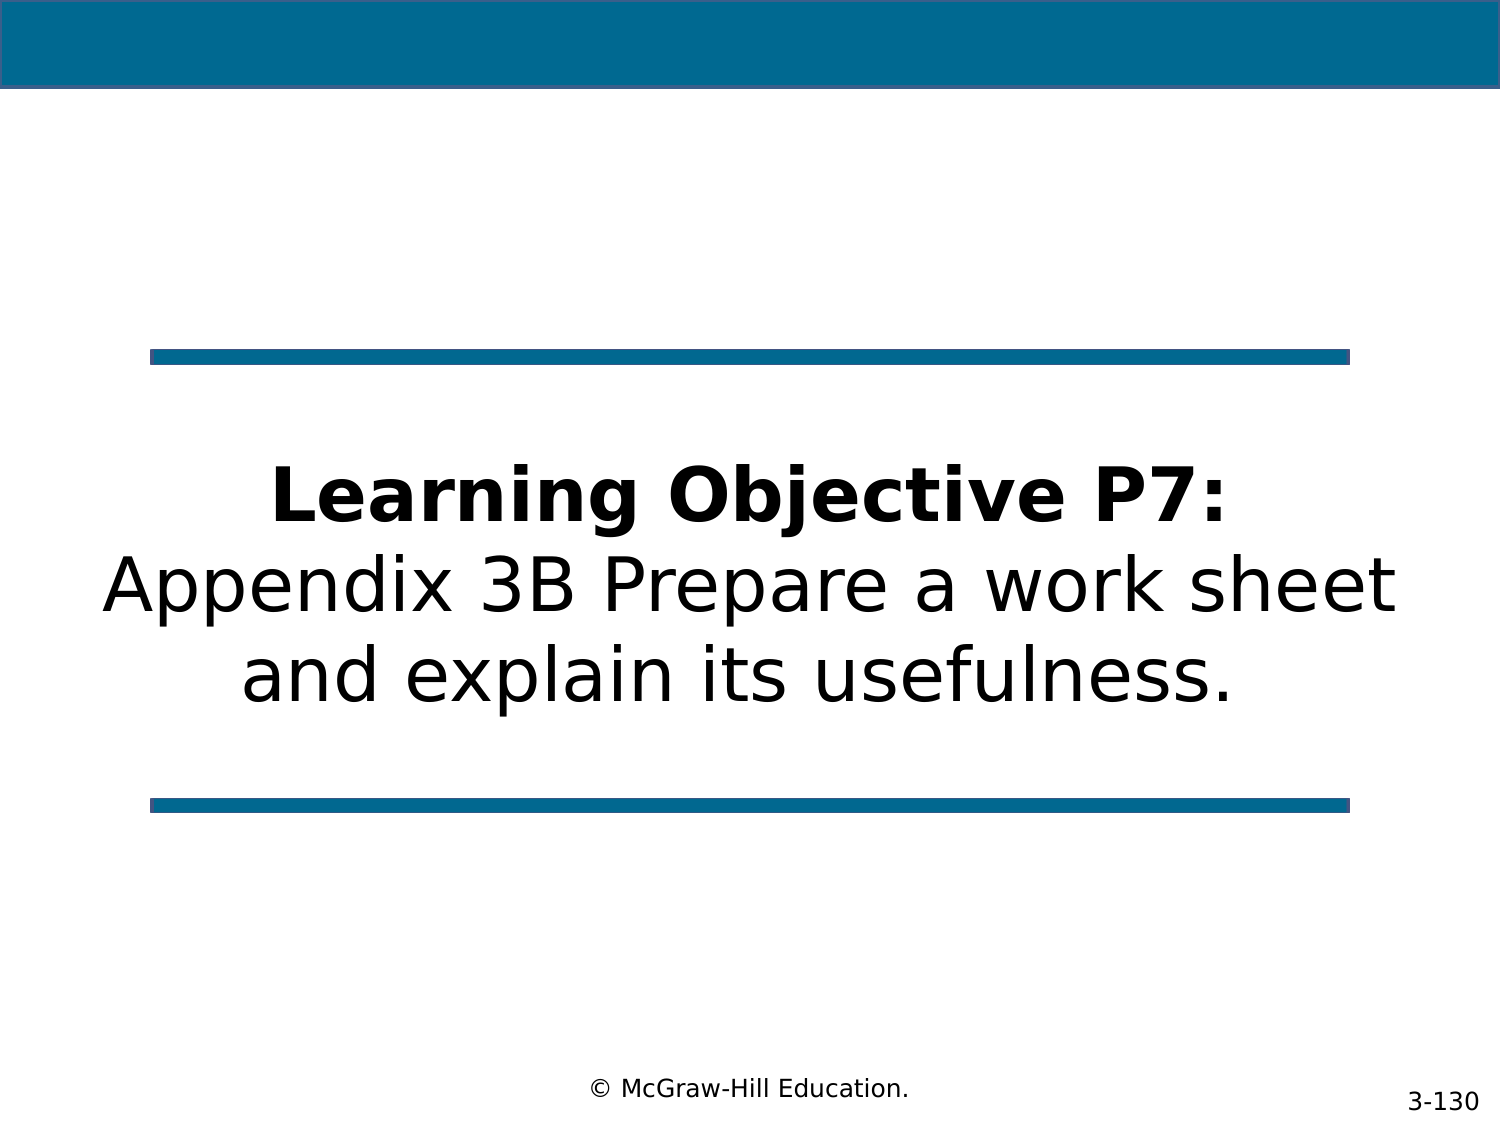

# Learning Objective P7: Appendix 3B Prepare a work sheet and explain its usefulness.